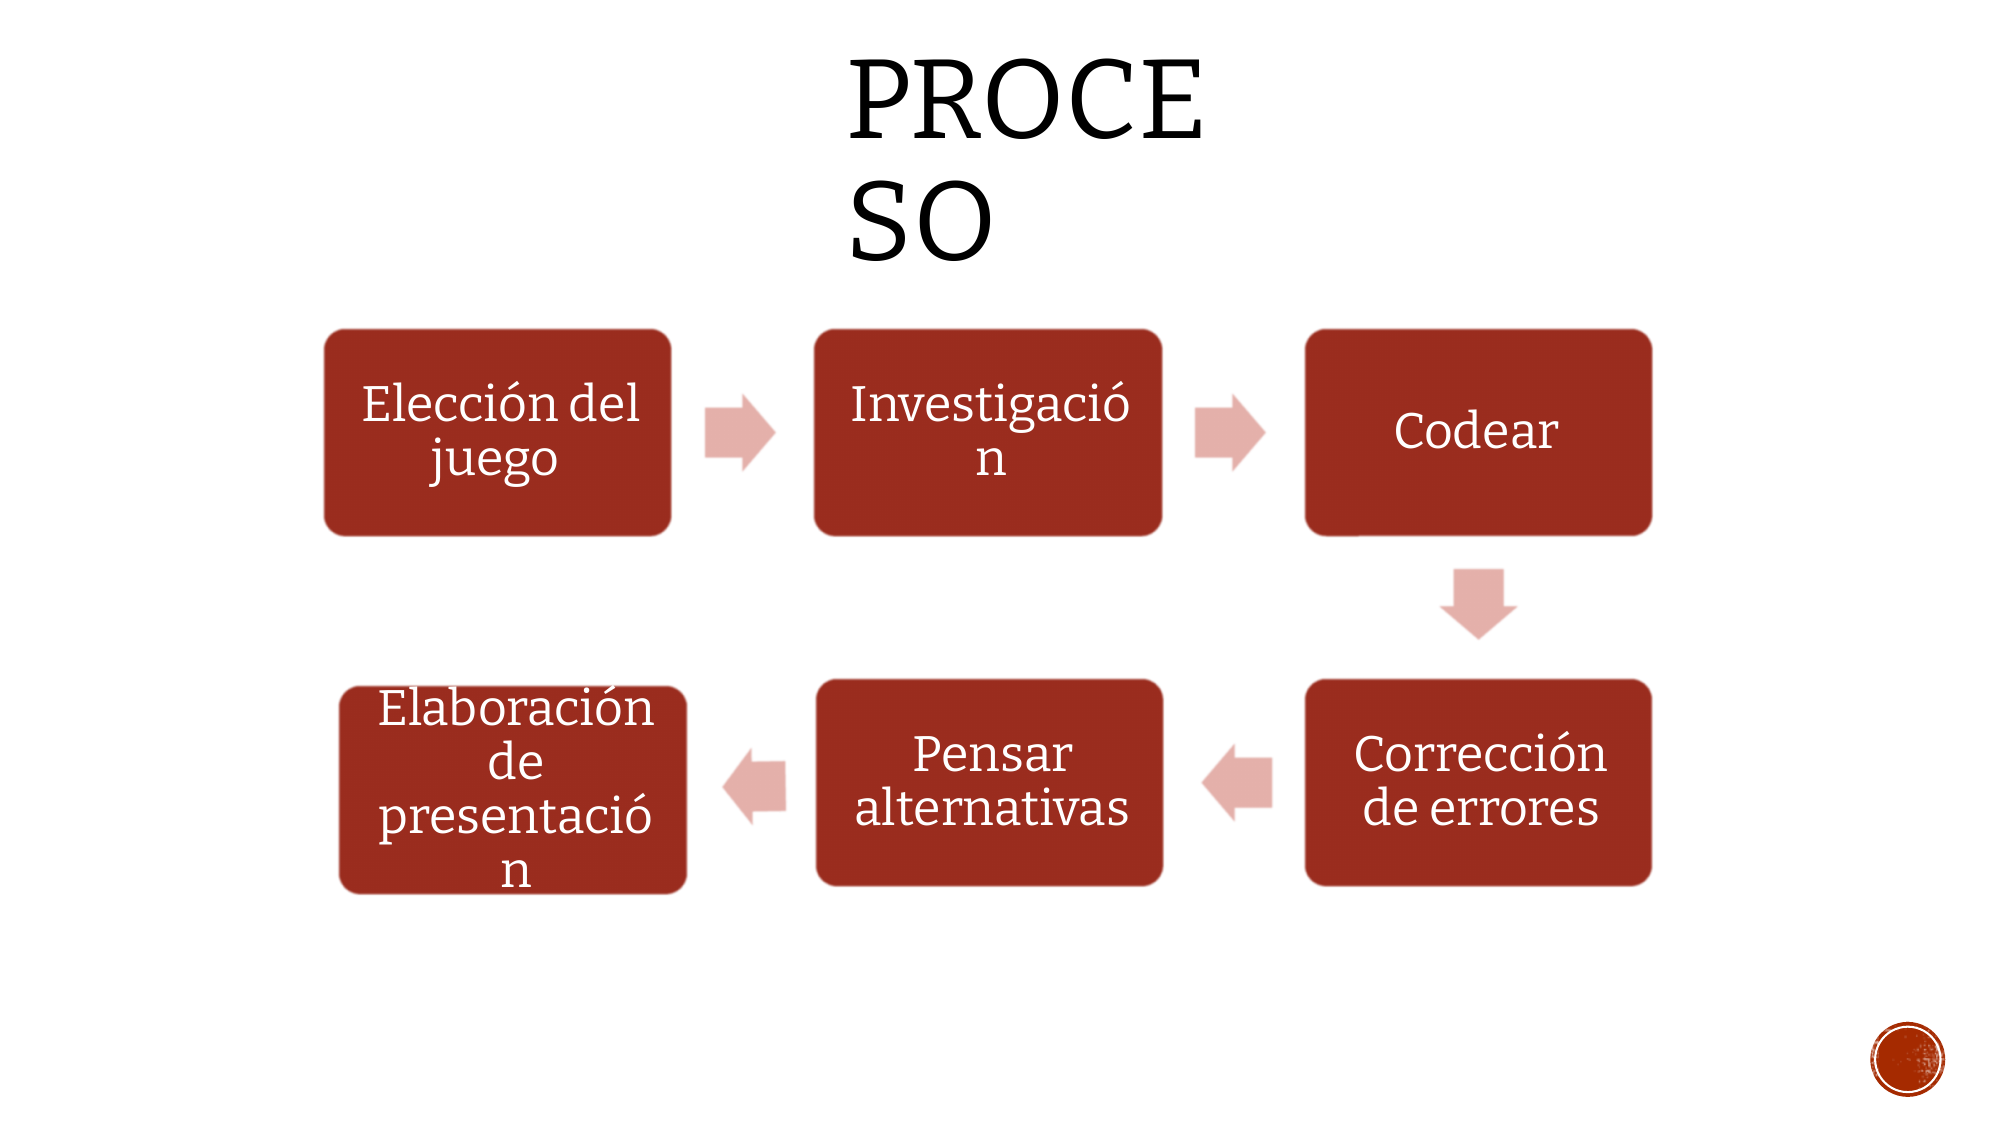

# proceso
Elección del juego

Investigación

Codear

Corrección de errores

Pensar alternativas

Elaboración de presentación